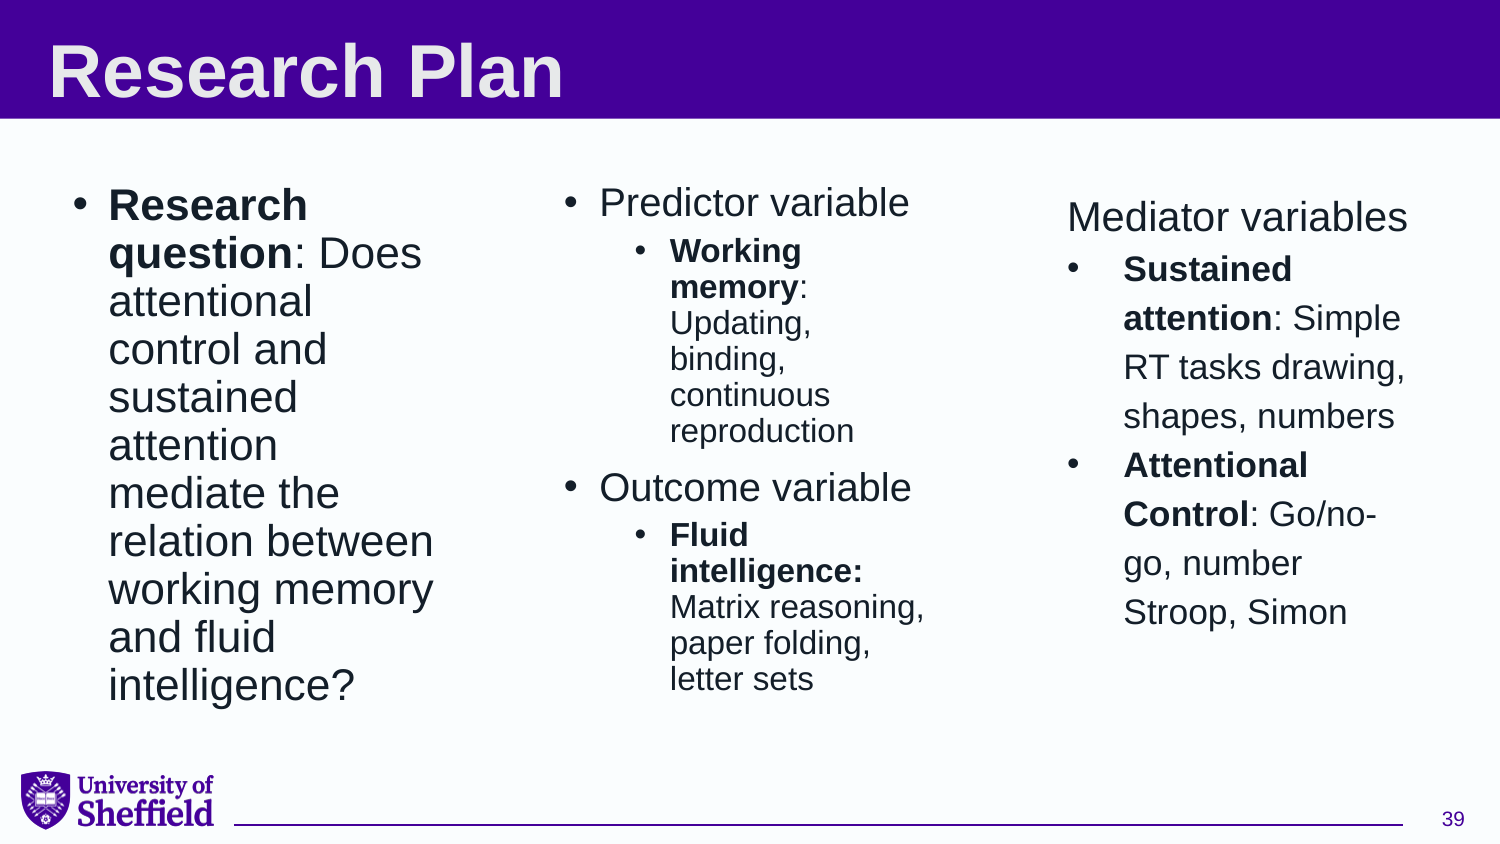

Research Plan
Research question: Does attentional control and sustained attention mediate the relation between working memory and fluid intelligence?
Predictor variable
Working memory: Updating, binding, continuous reproduction
Outcome variable
Fluid intelligence: Matrix reasoning, paper folding, letter sets
Mediator variables
Sustained attention: Simple RT tasks drawing, shapes, numbers
Attentional Control: Go/no-go, number Stroop, Simon
39